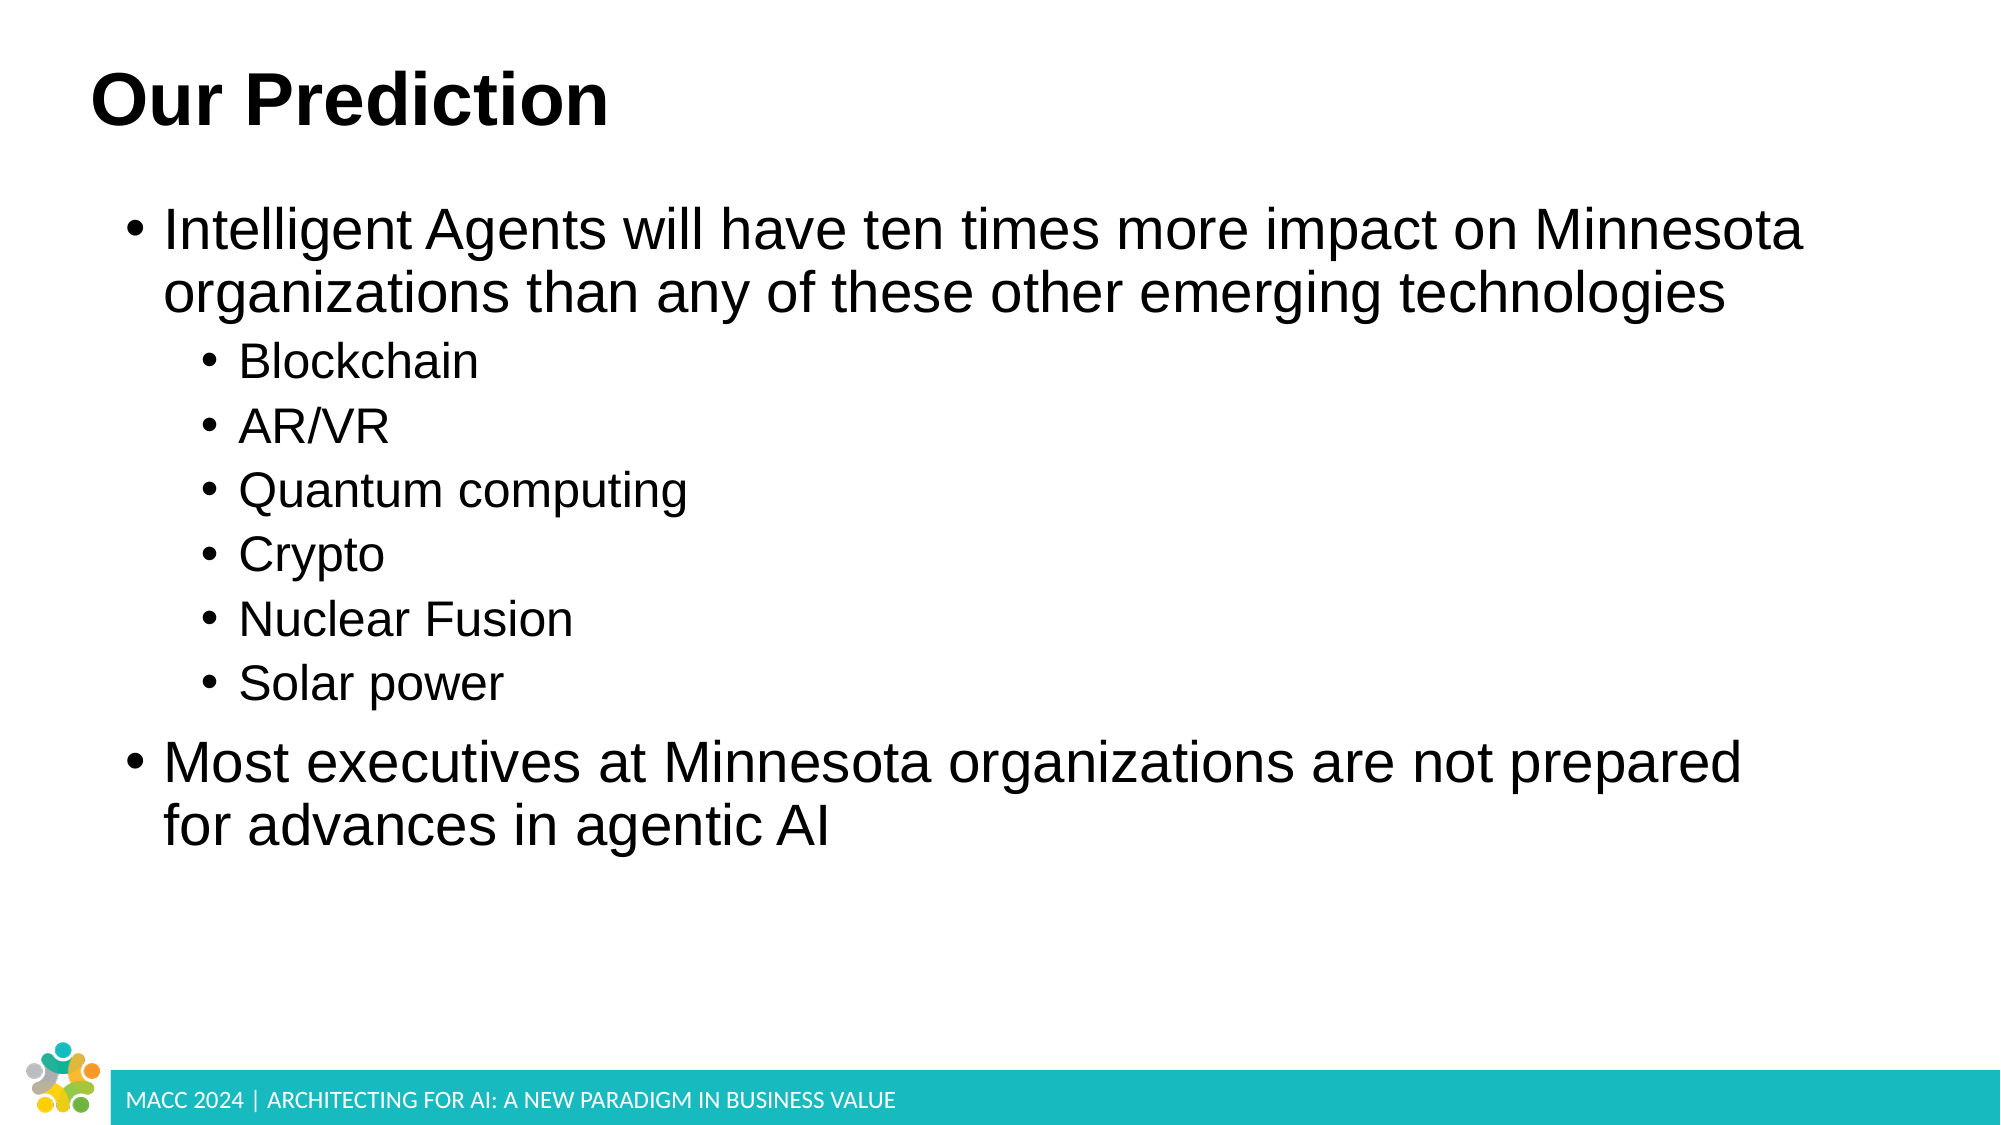

# Our Prediction
Intelligent Agents will have ten times more impact on Minnesota organizations than any of these other emerging technologies
Blockchain
AR/VR
Quantum computing
Crypto
Nuclear Fusion
Solar power
Most executives at Minnesota organizations are not prepared for advances in agentic AI